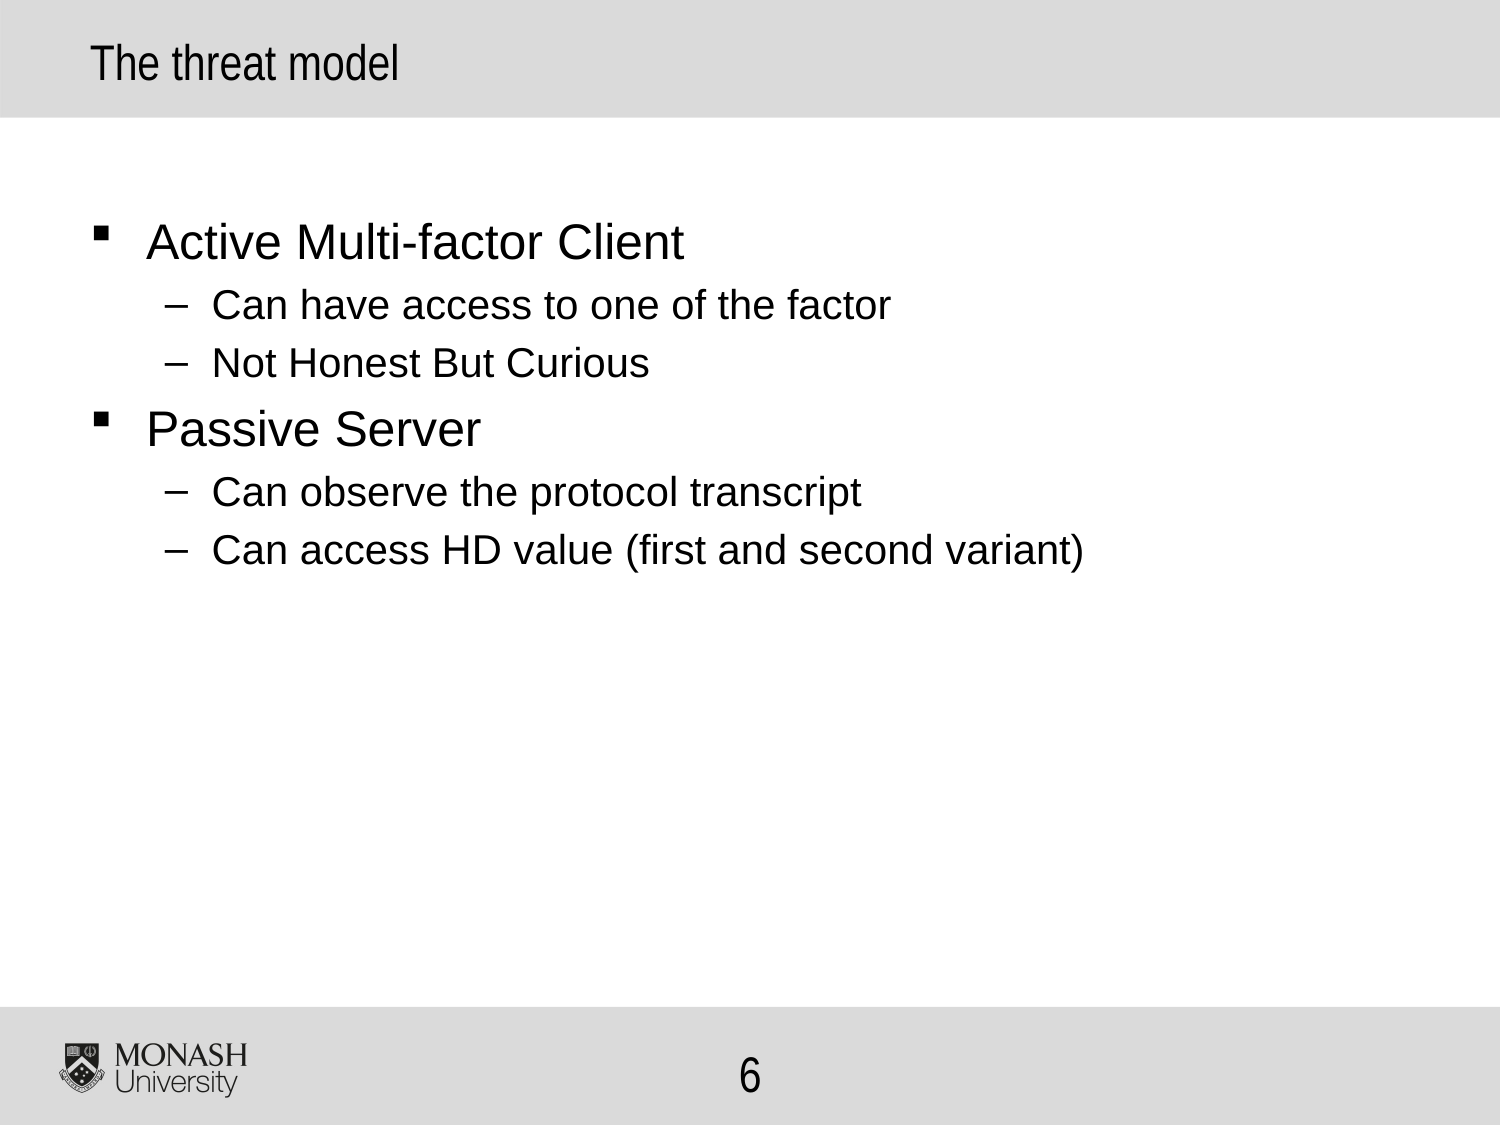

# The threat model
Active Multi-factor Client
Can have access to one of the factor
Not Honest But Curious
Passive Server
Can observe the protocol transcript
Can access HD value (first and second variant)